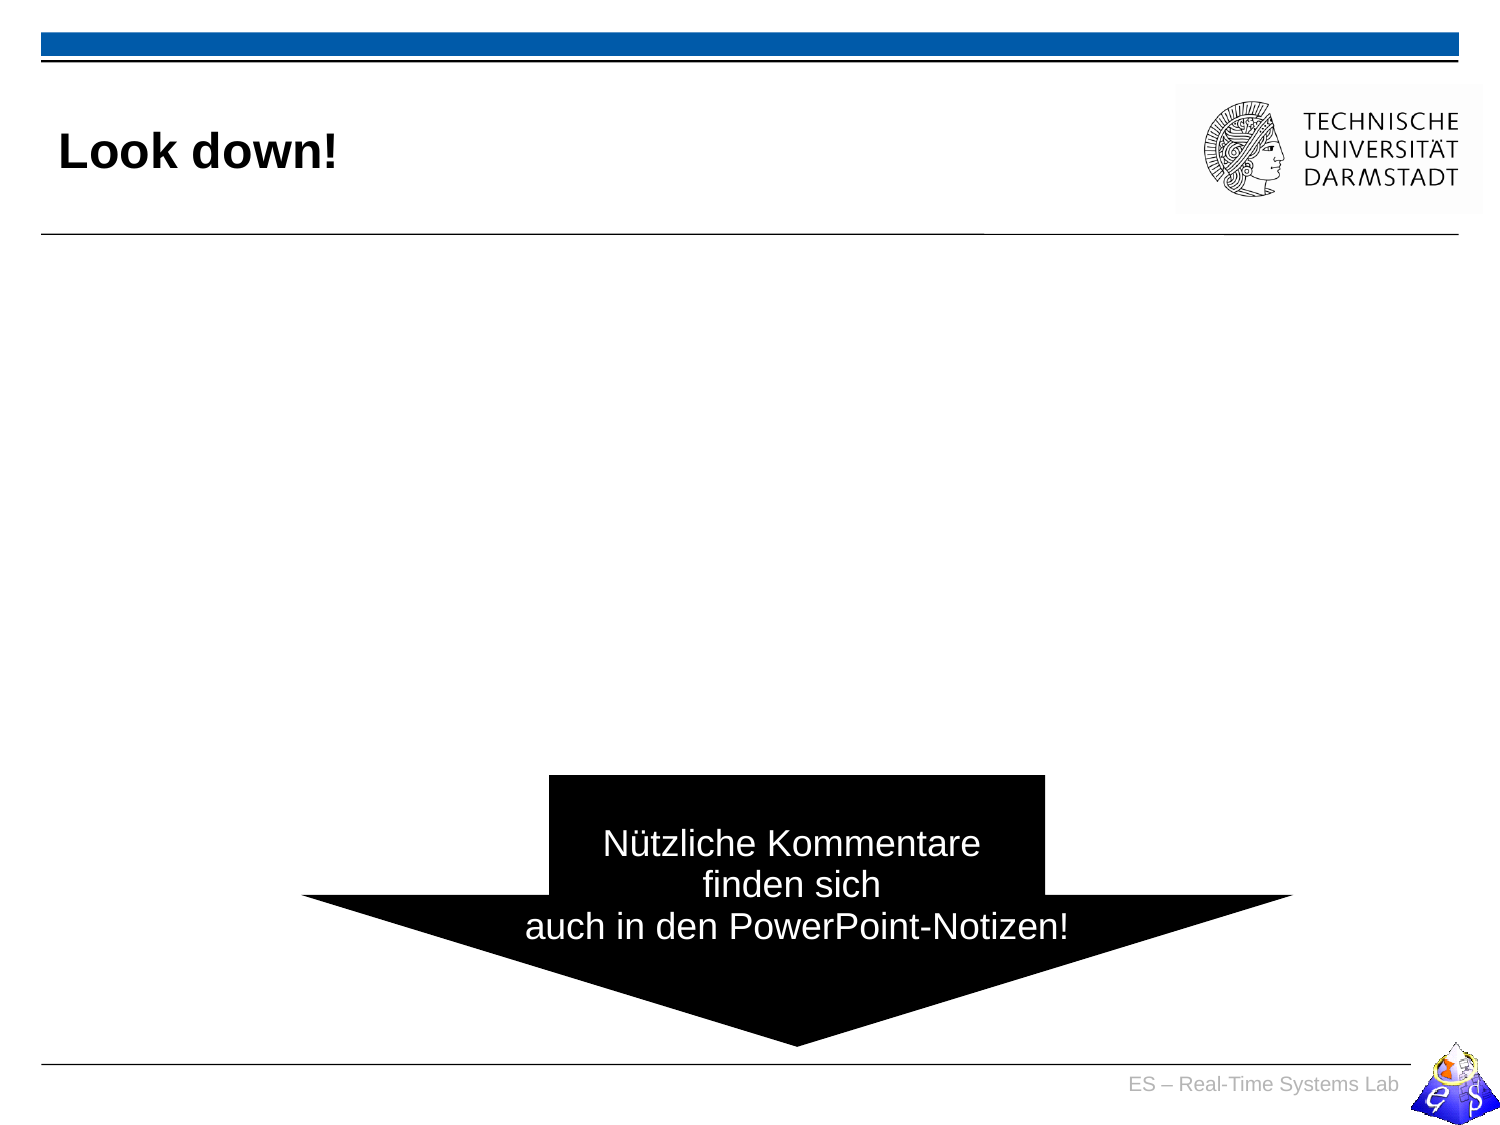

# Look down!

Nützliche Kommentare
finden sich
auch in den PowerPoint-Notizen!